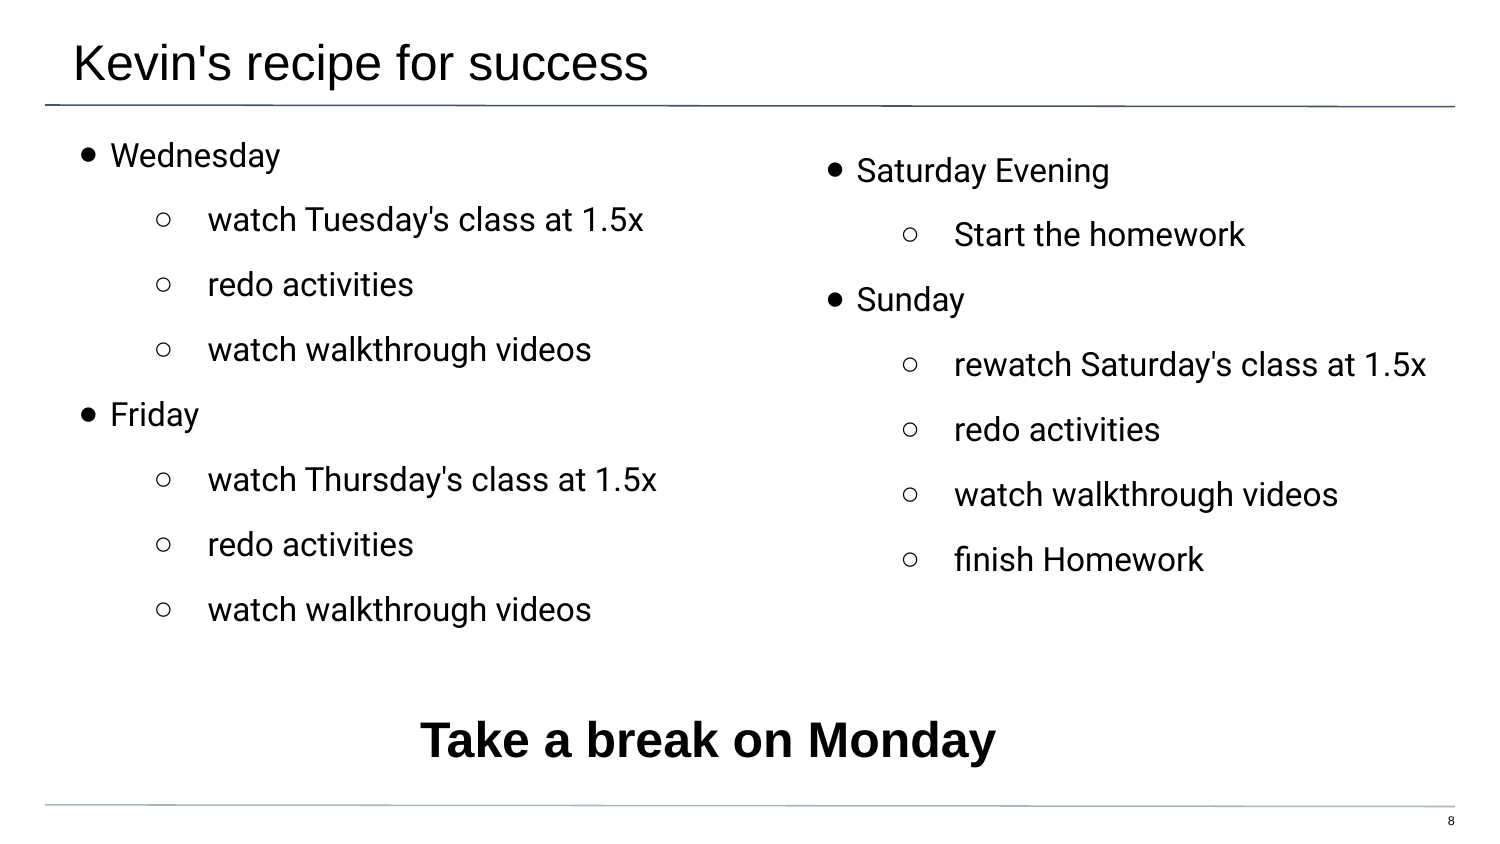

# Kevin's recipe for success
Wednesday
watch Tuesday's class at 1.5x
redo activities
watch walkthrough videos
Friday
watch Thursday's class at 1.5x
redo activities
watch walkthrough videos

Saturday Evening
Start the homework
Sunday
rewatch Saturday's class at 1.5x
redo activities
watch walkthrough videos
finish Homework
Take a break on Monday